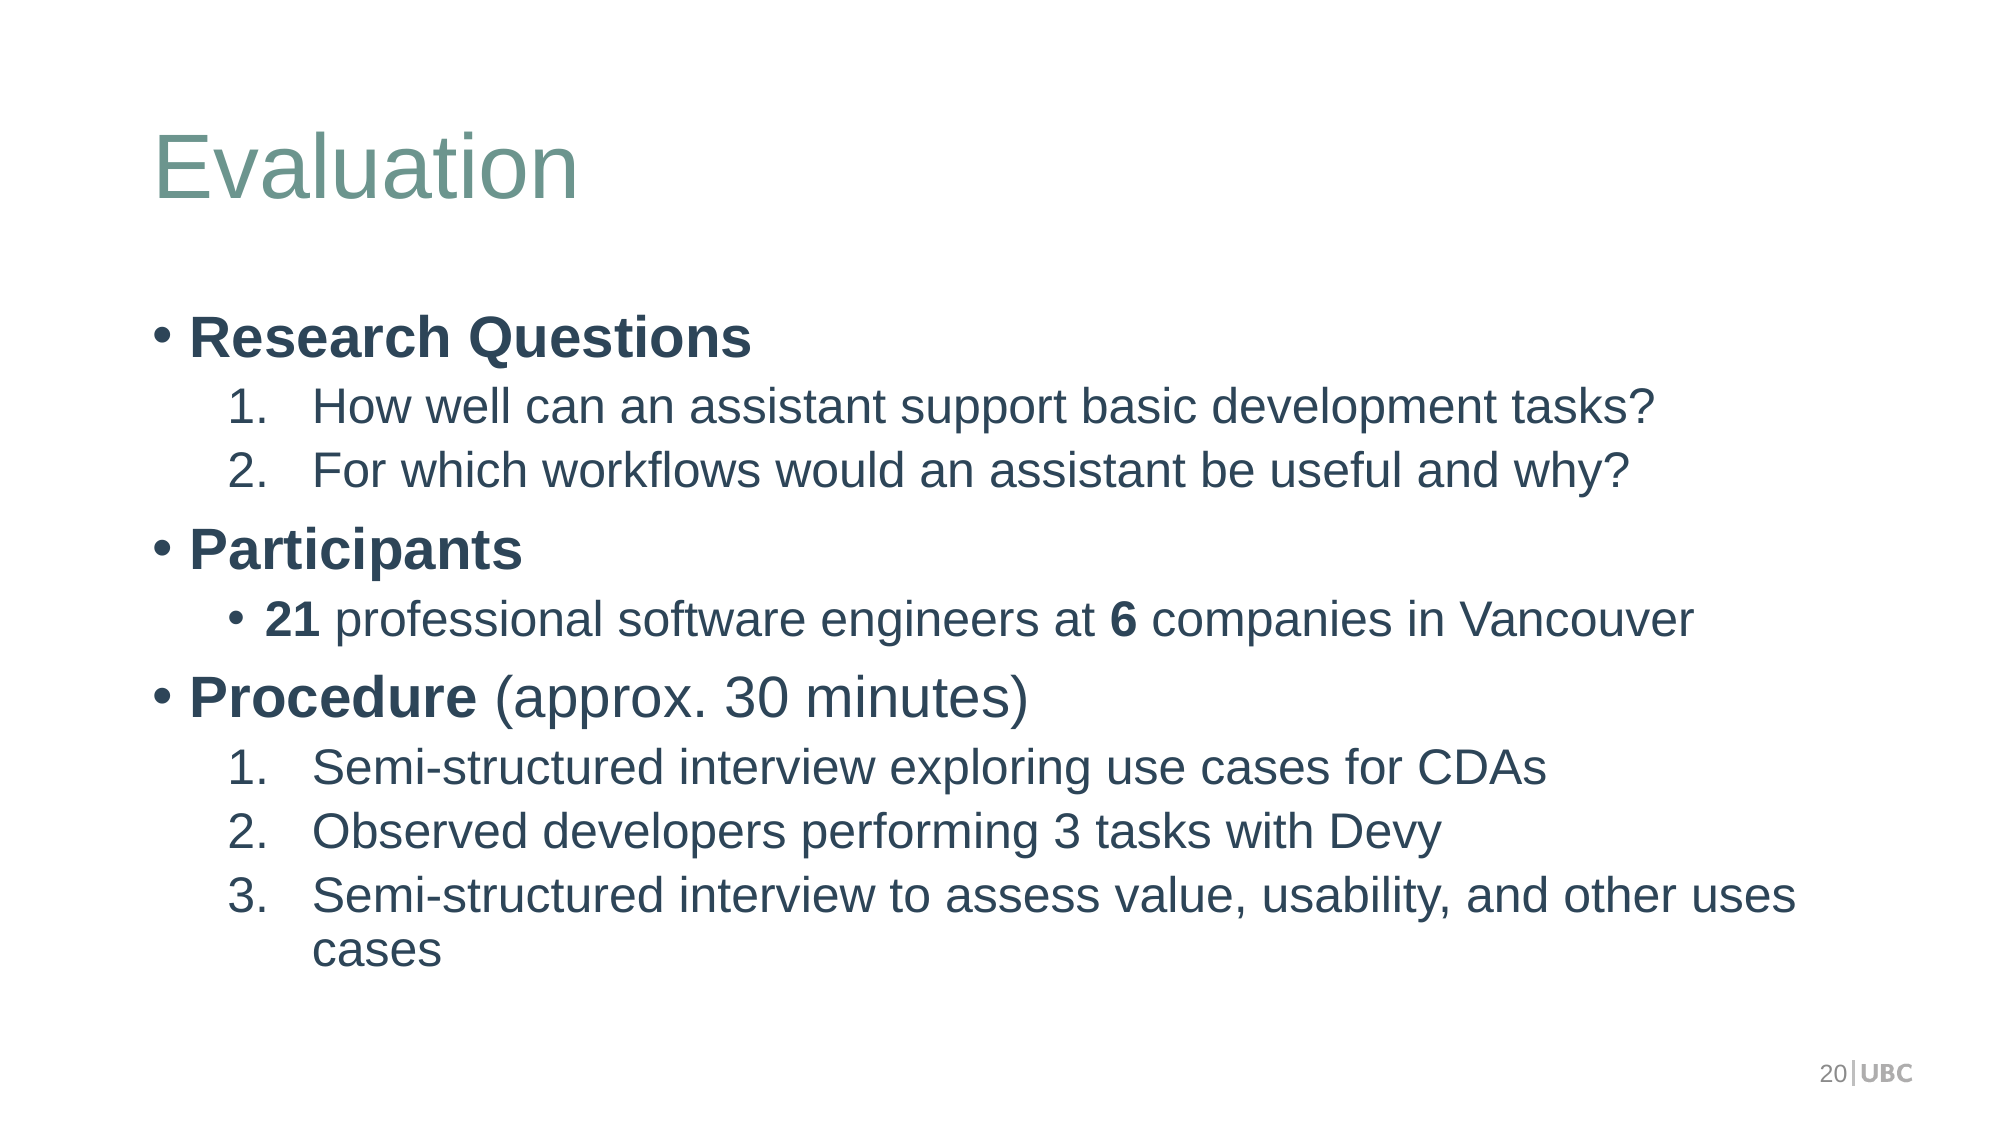

# Evaluation
Research Questions
How well can an assistant support basic development tasks?
For which workflows would an assistant be useful and why?
Participants
21 professional software engineers at 6 companies in Vancouver
Procedure (approx. 30 minutes)
Semi-structured interview exploring use cases for CDAs
Observed developers performing 3 tasks with Devy
Semi-structured interview to assess value, usability, and other uses cases
20